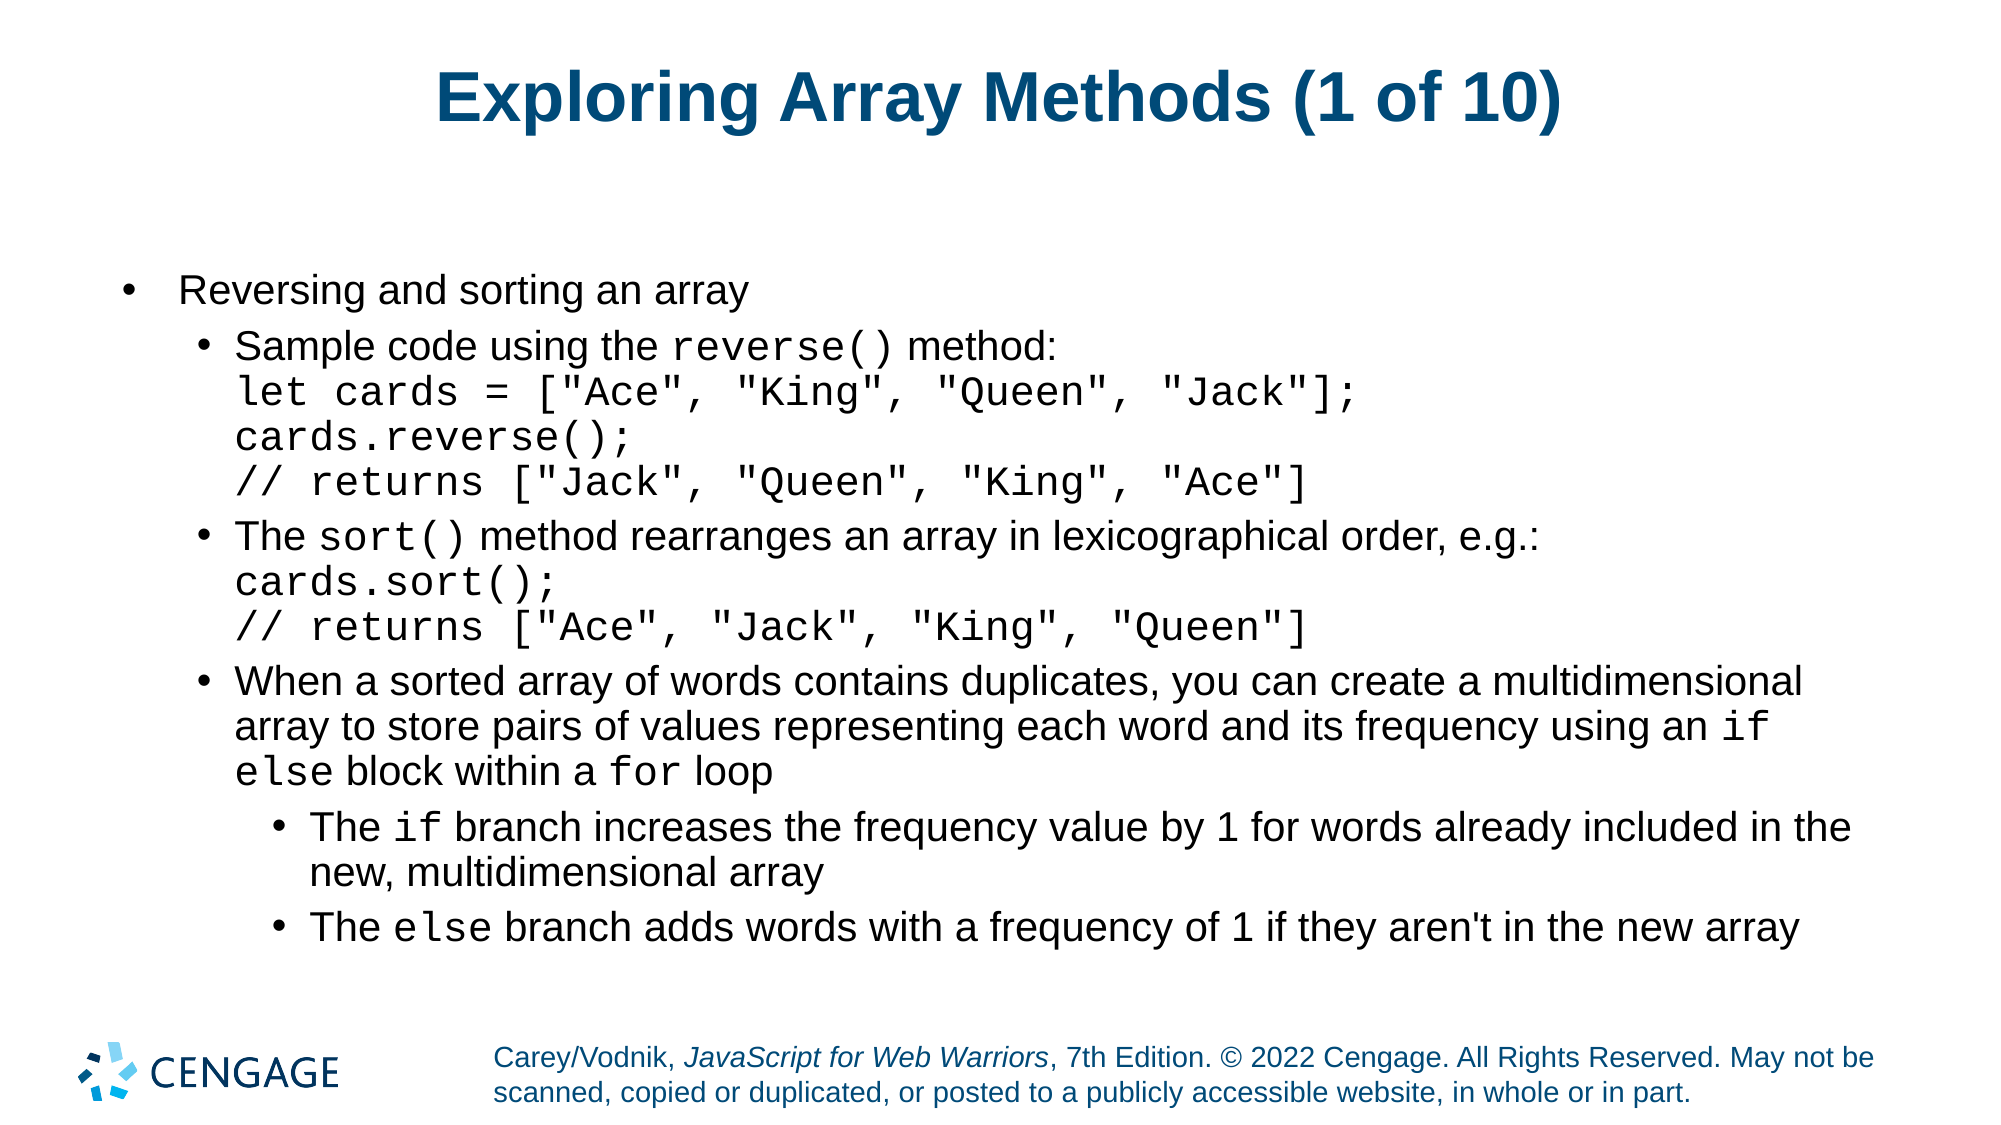

# Exploring Array Methods (1 of 10)
Reversing and sorting an array
Sample code using the reverse() method:
let cards = ["Ace", "King", "Queen", "Jack"];
cards.reverse();
// returns ["Jack", "Queen", "King", "Ace"]
The sort() method rearranges an array in lexicographical order, e.g.:
cards.sort();
// returns ["Ace", "Jack", "King", "Queen"]
When a sorted array of words contains duplicates, you can create a multidimensional array to store pairs of values representing each word and its frequency using an if else block within a for loop
The if branch increases the frequency value by 1 for words already included in the new, multidimensional array
The else branch adds words with a frequency of 1 if they aren't in the new array